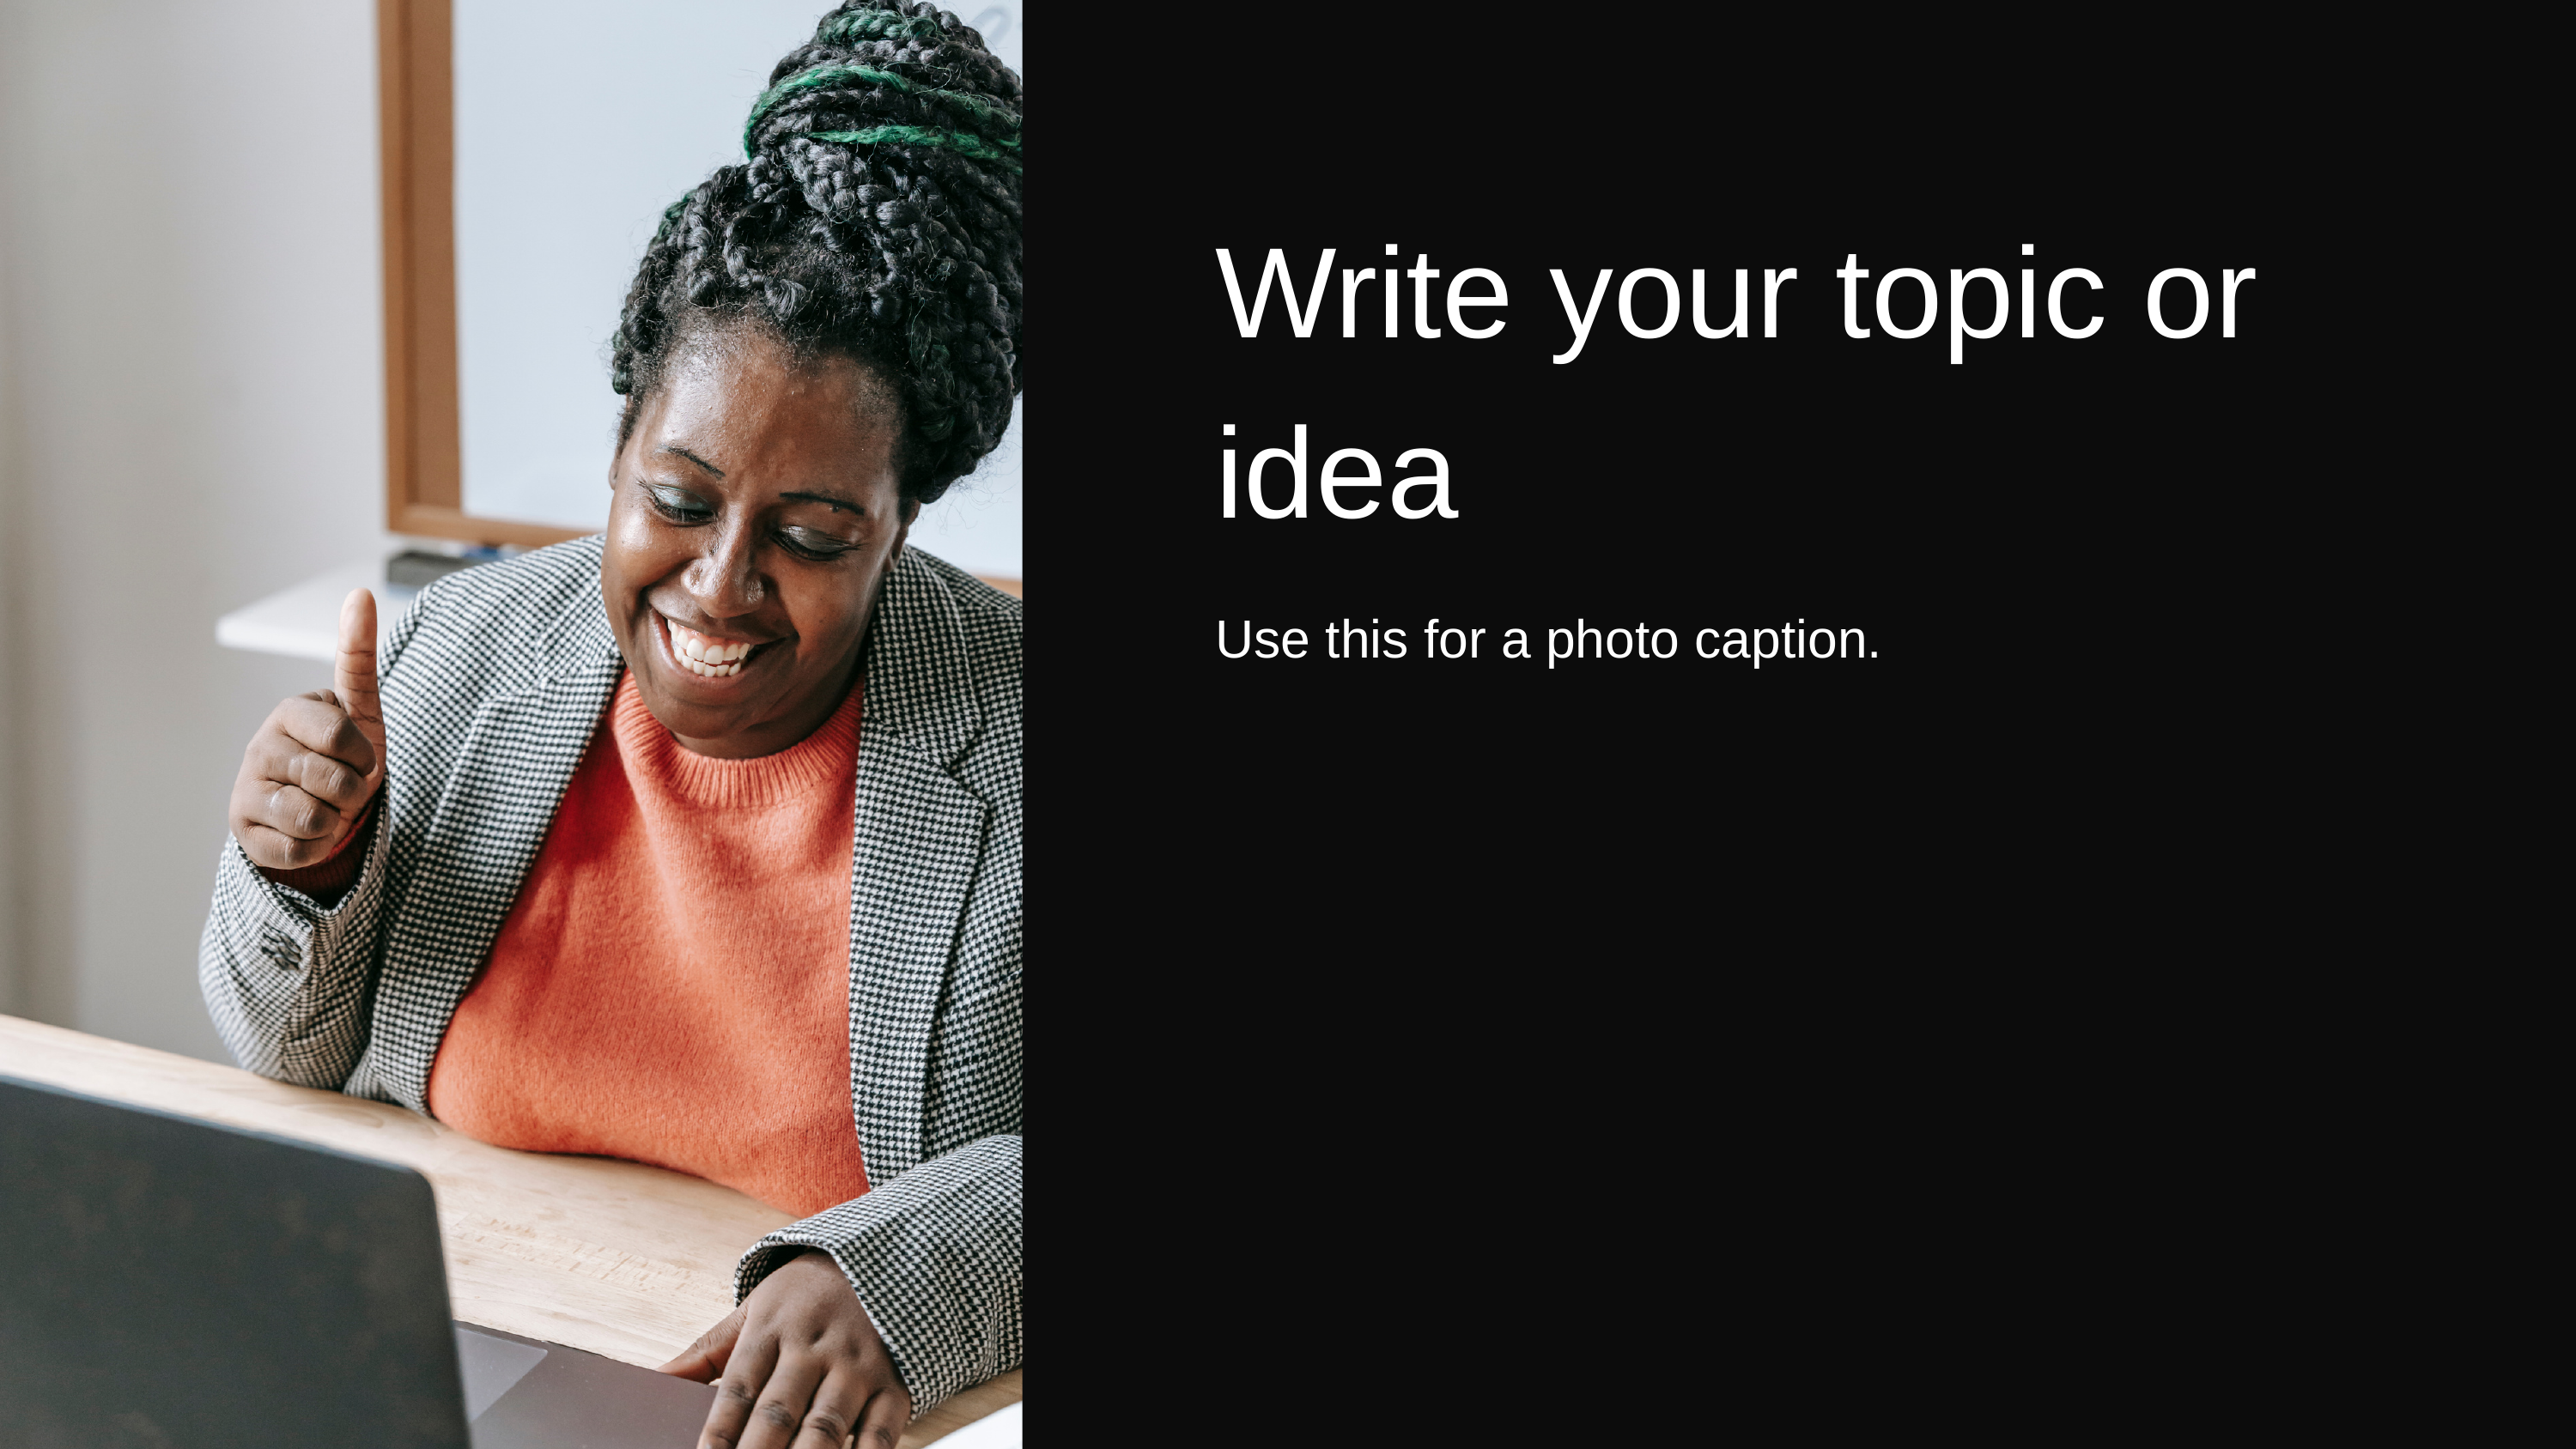

Write your topic or idea
Use this for a photo caption.